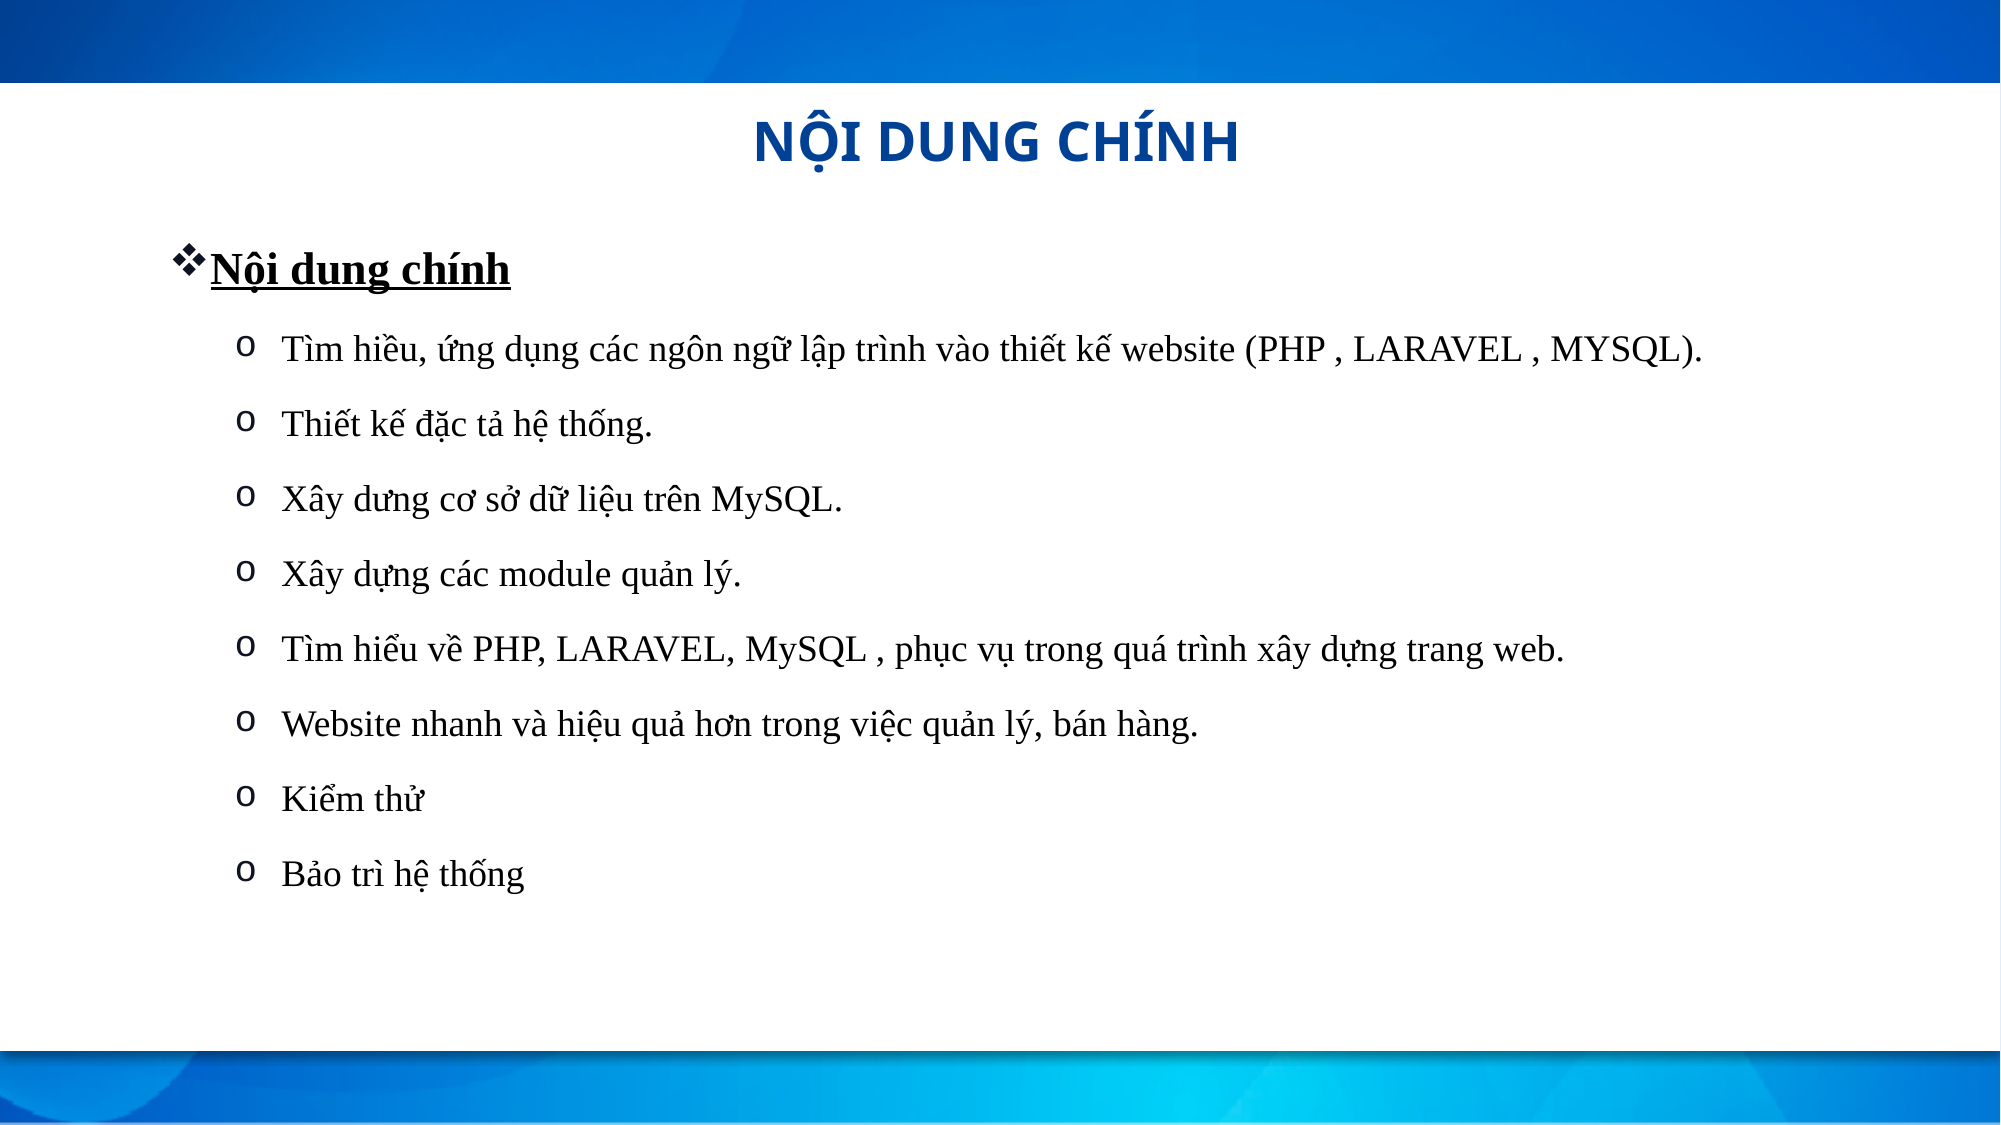

NỘI DUNG CHÍNH
Nội dung chính
Tìm hiều, ứng dụng các ngôn ngữ lập trình vào thiết kế website (PHP , LARAVEL , MYSQL).
Thiết kế đặc tả hệ thống.
Xây dưng cơ sở dữ liệu trên MySQL.
Xây dựng các module quản lý.
Tìm hiểu về PHP, LARAVEL, MySQL , phục vụ trong quá trình xây dựng trang web.
Website nhanh và hiệu quả hơn trong việc quản lý, bán hàng.
Kiểm thử
Bảo trì hệ thống